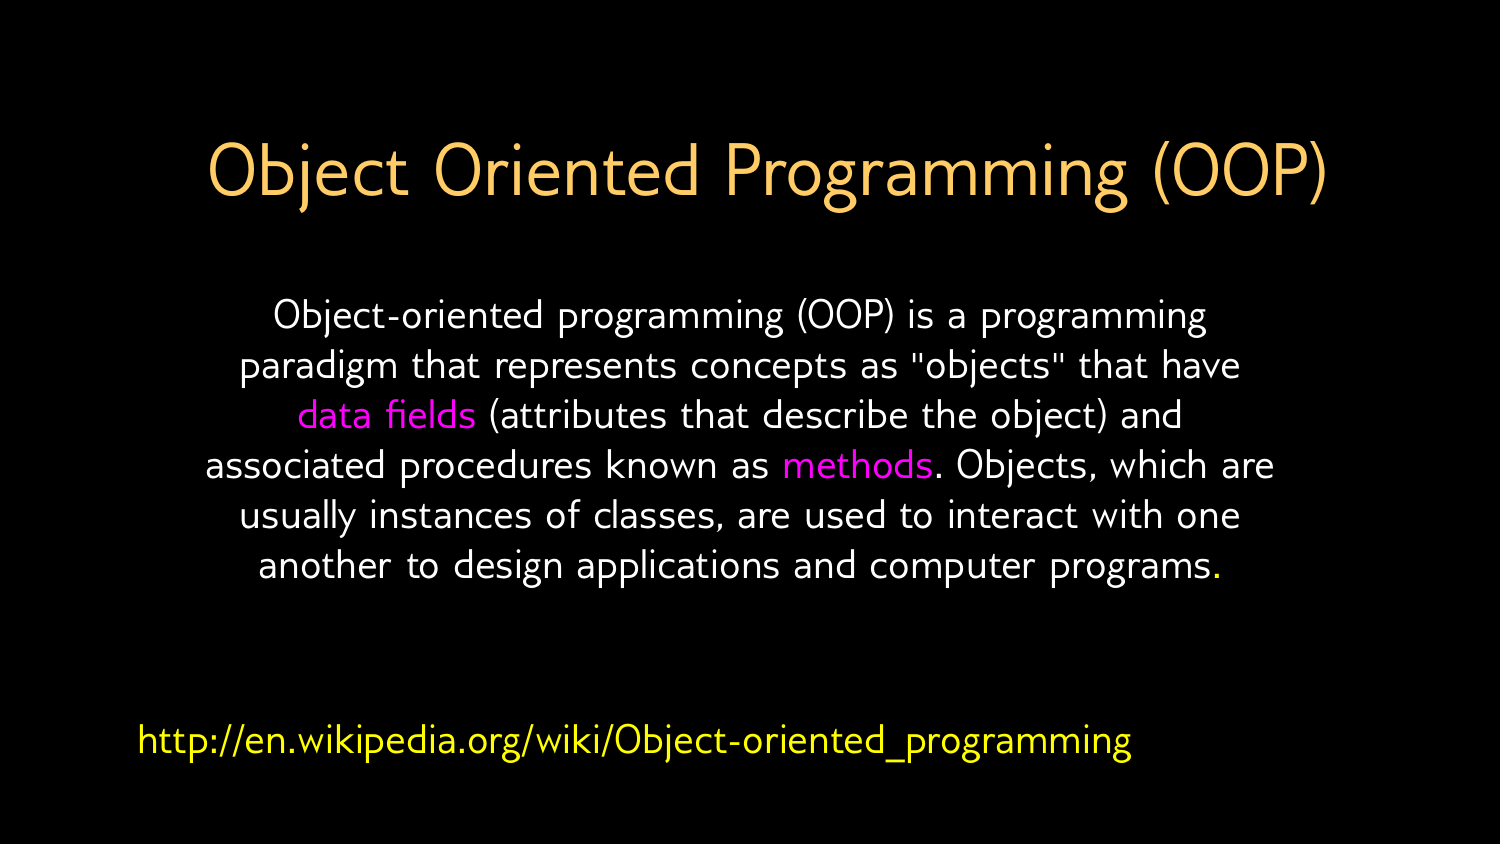

# Object Oriented Programming (OOP)
Object-oriented programming (OOP) is a programming paradigm that represents concepts as "objects" that have data fields (attributes that describe the object) and associated procedures known as methods. Objects, which are usually instances of classes, are used to interact with one another to design applications and computer programs.
http://en.wikipedia.org/wiki/Object-oriented_programming